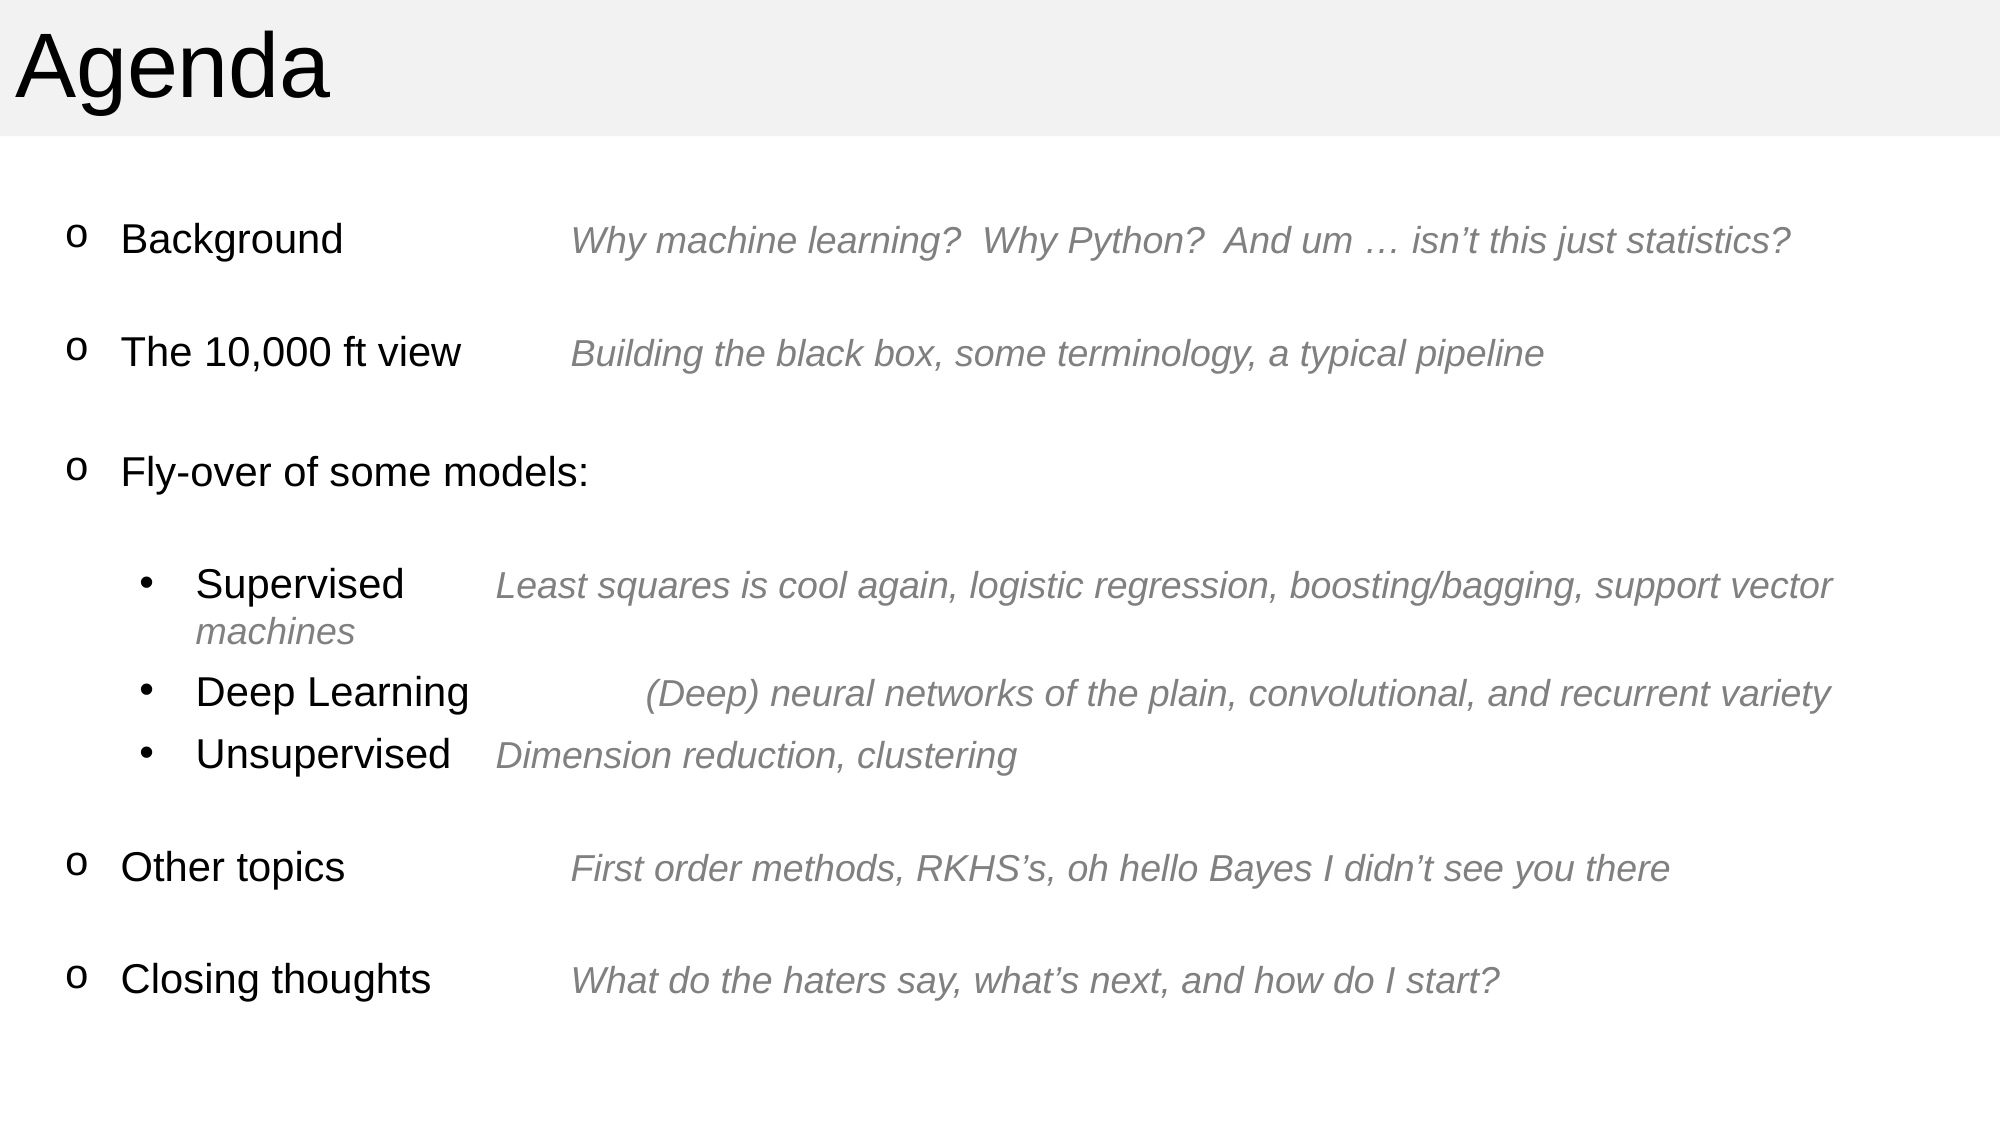

# Agenda
Background   		Why machine learning?  Why Python?  And um … isn’t this just statistics?
The 10,000 ft view    	Building the black box, some terminology, a typical pipeline

Fly-over of some models:
Supervised 	Least squares is cool again, logistic regression, boosting/bagging, support vector machines
Deep Learning    	(Deep) neural networks of the plain, convolutional, and recurrent variety
Unsupervised 	Dimension reduction, clustering
Other topics		First order methods, RKHS’s, oh hello Bayes I didn’t see you there
Closing thoughts  	What do the haters say, what’s next, and how do I start?